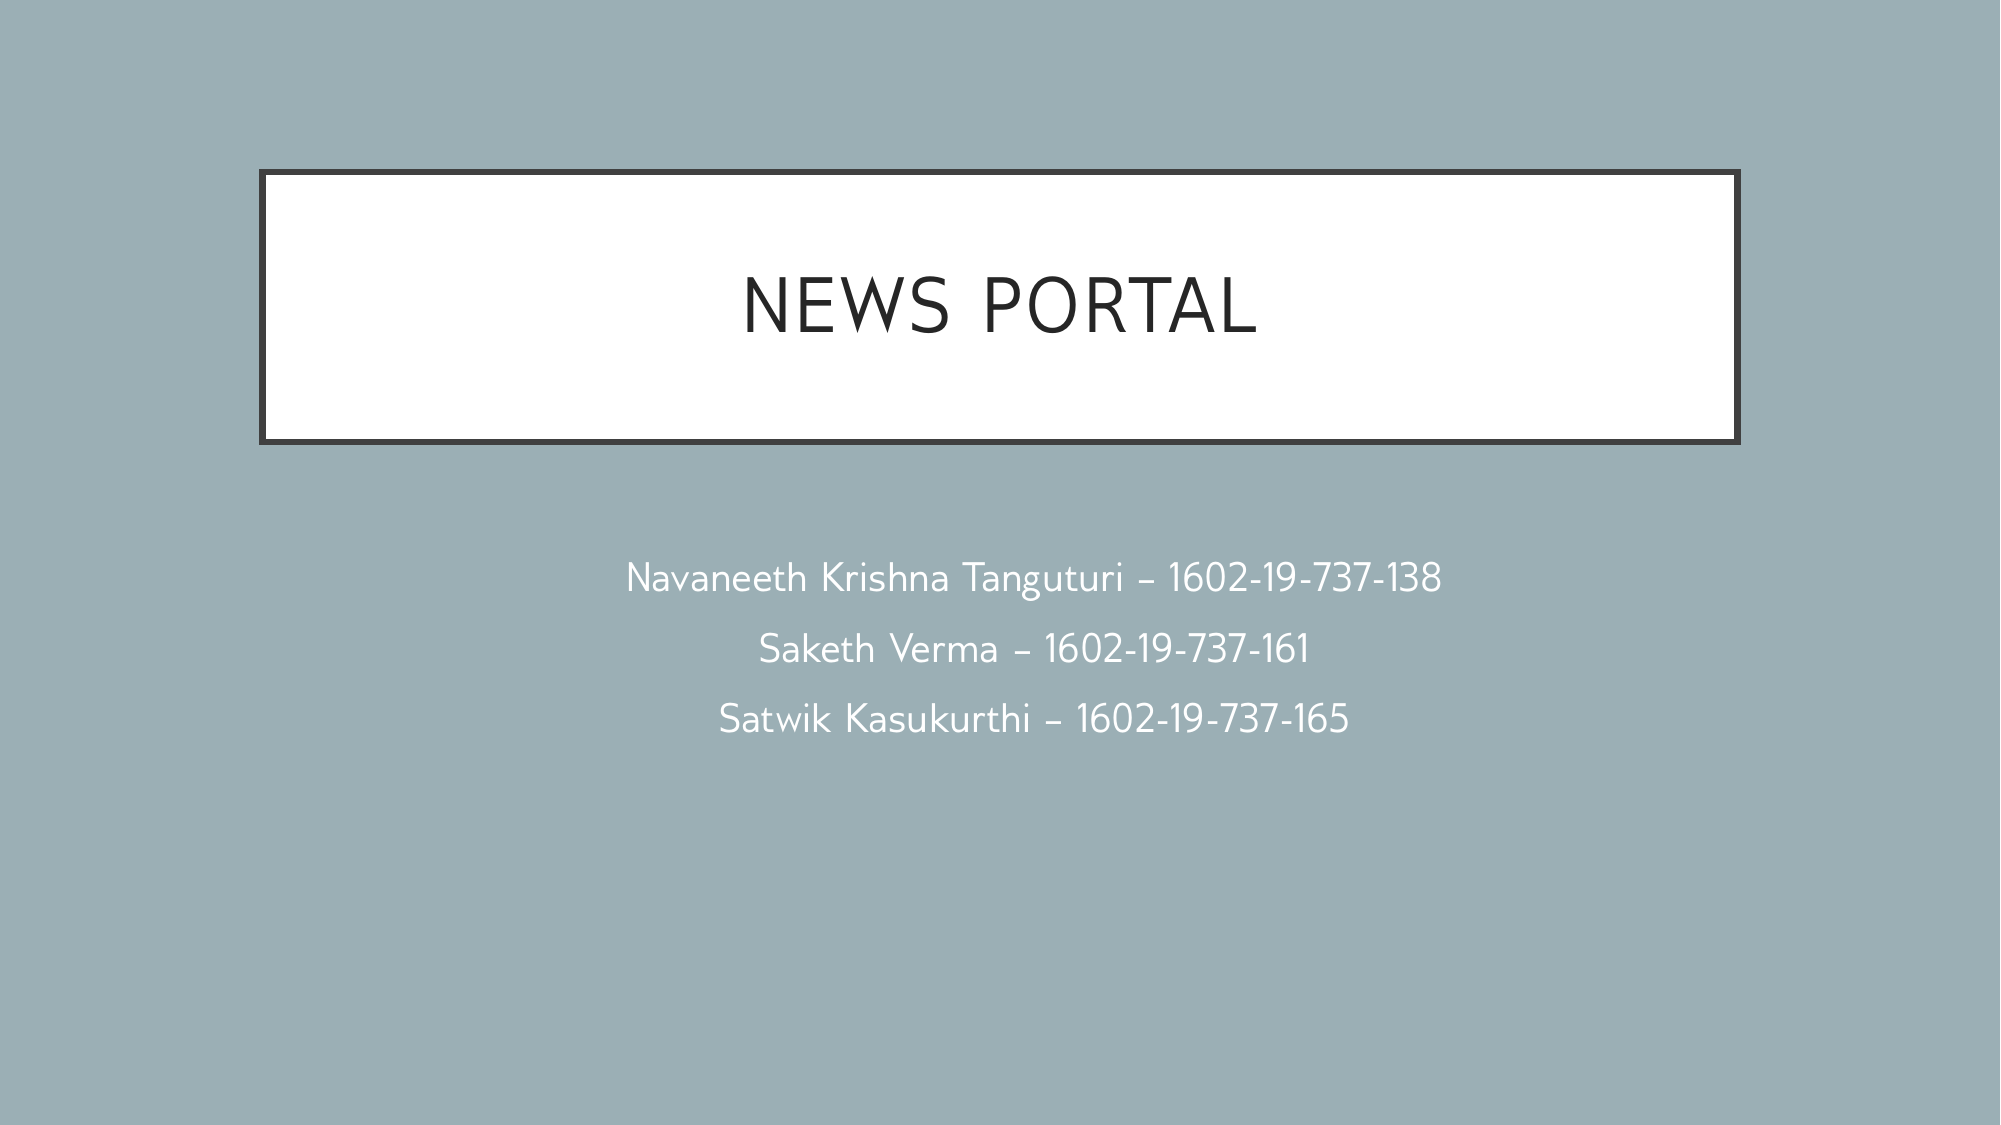

# NEWS PORTAL
Navaneeth Krishna Tanguturi – 1602-19-737-138
Saketh Verma – 1602-19-737-161
Satwik Kasukurthi – 1602-19-737-165